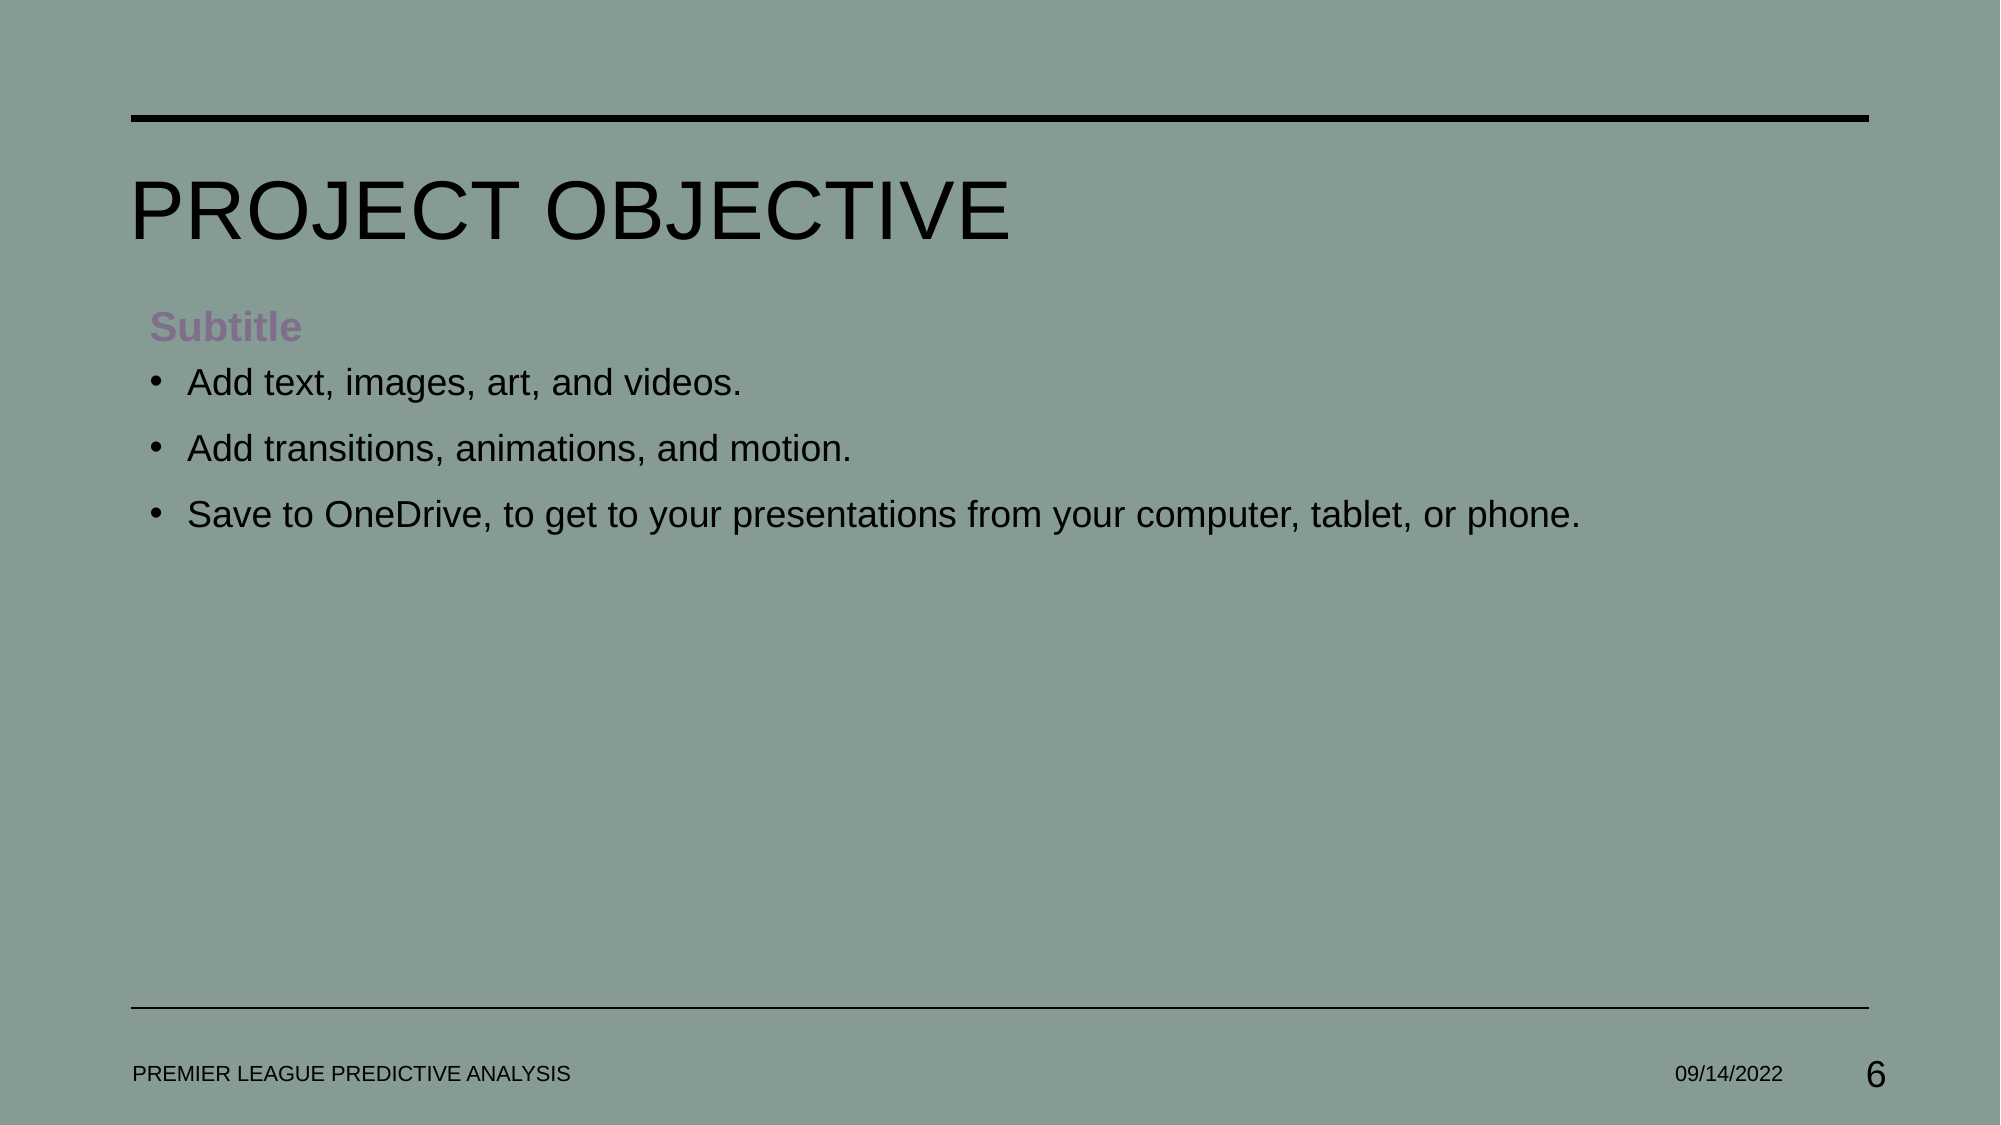

# Project objective
Subtitle
Add text, images, art, and videos.
Add transitions, animations, and motion.
Save to OneDrive, to get to your presentations from your computer, tablet, or phone.

PREMIER LEAGUE PREDICTIVE ANALYSIS
09/14/2022
6